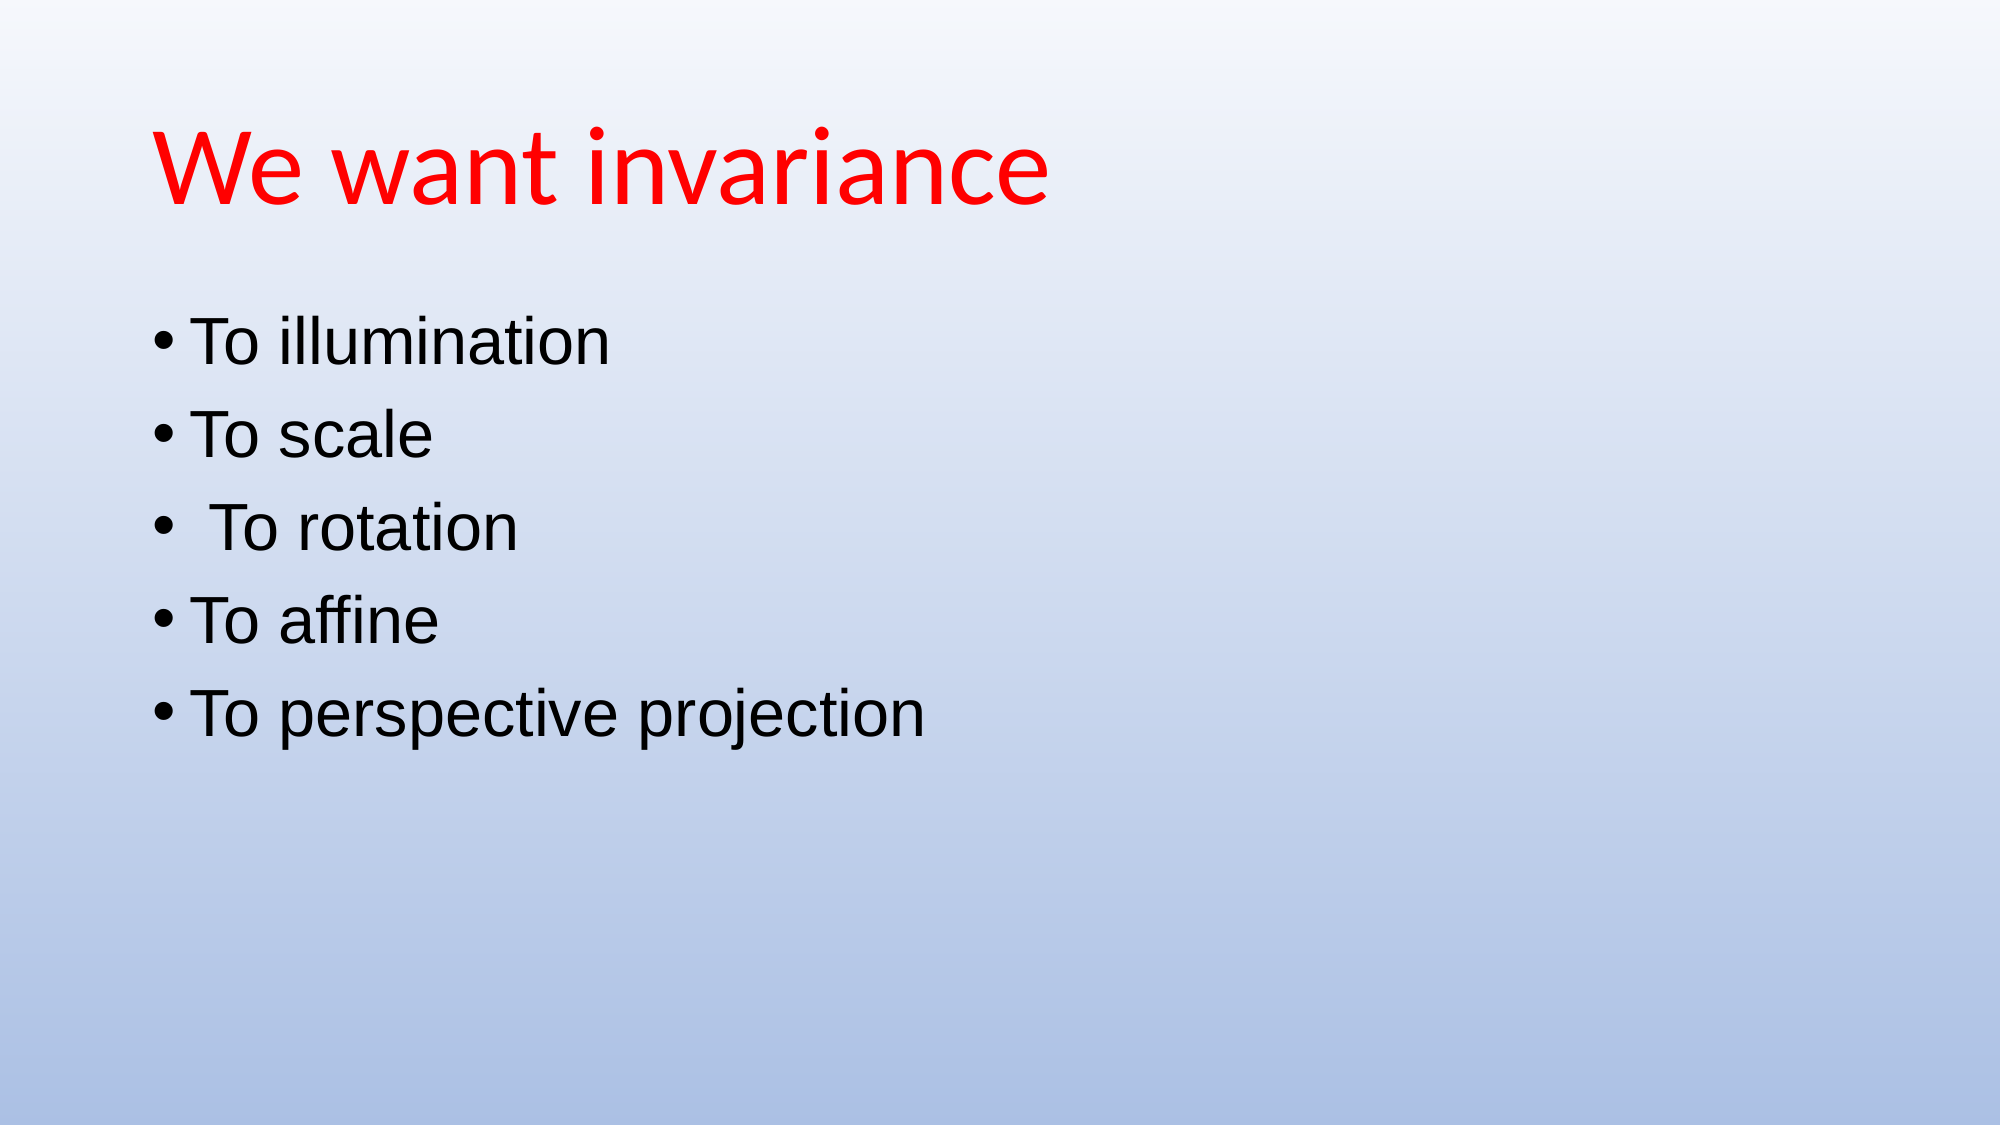

# We want invariance
To illumination
To scale
 To rotation
To affine
To perspective projection